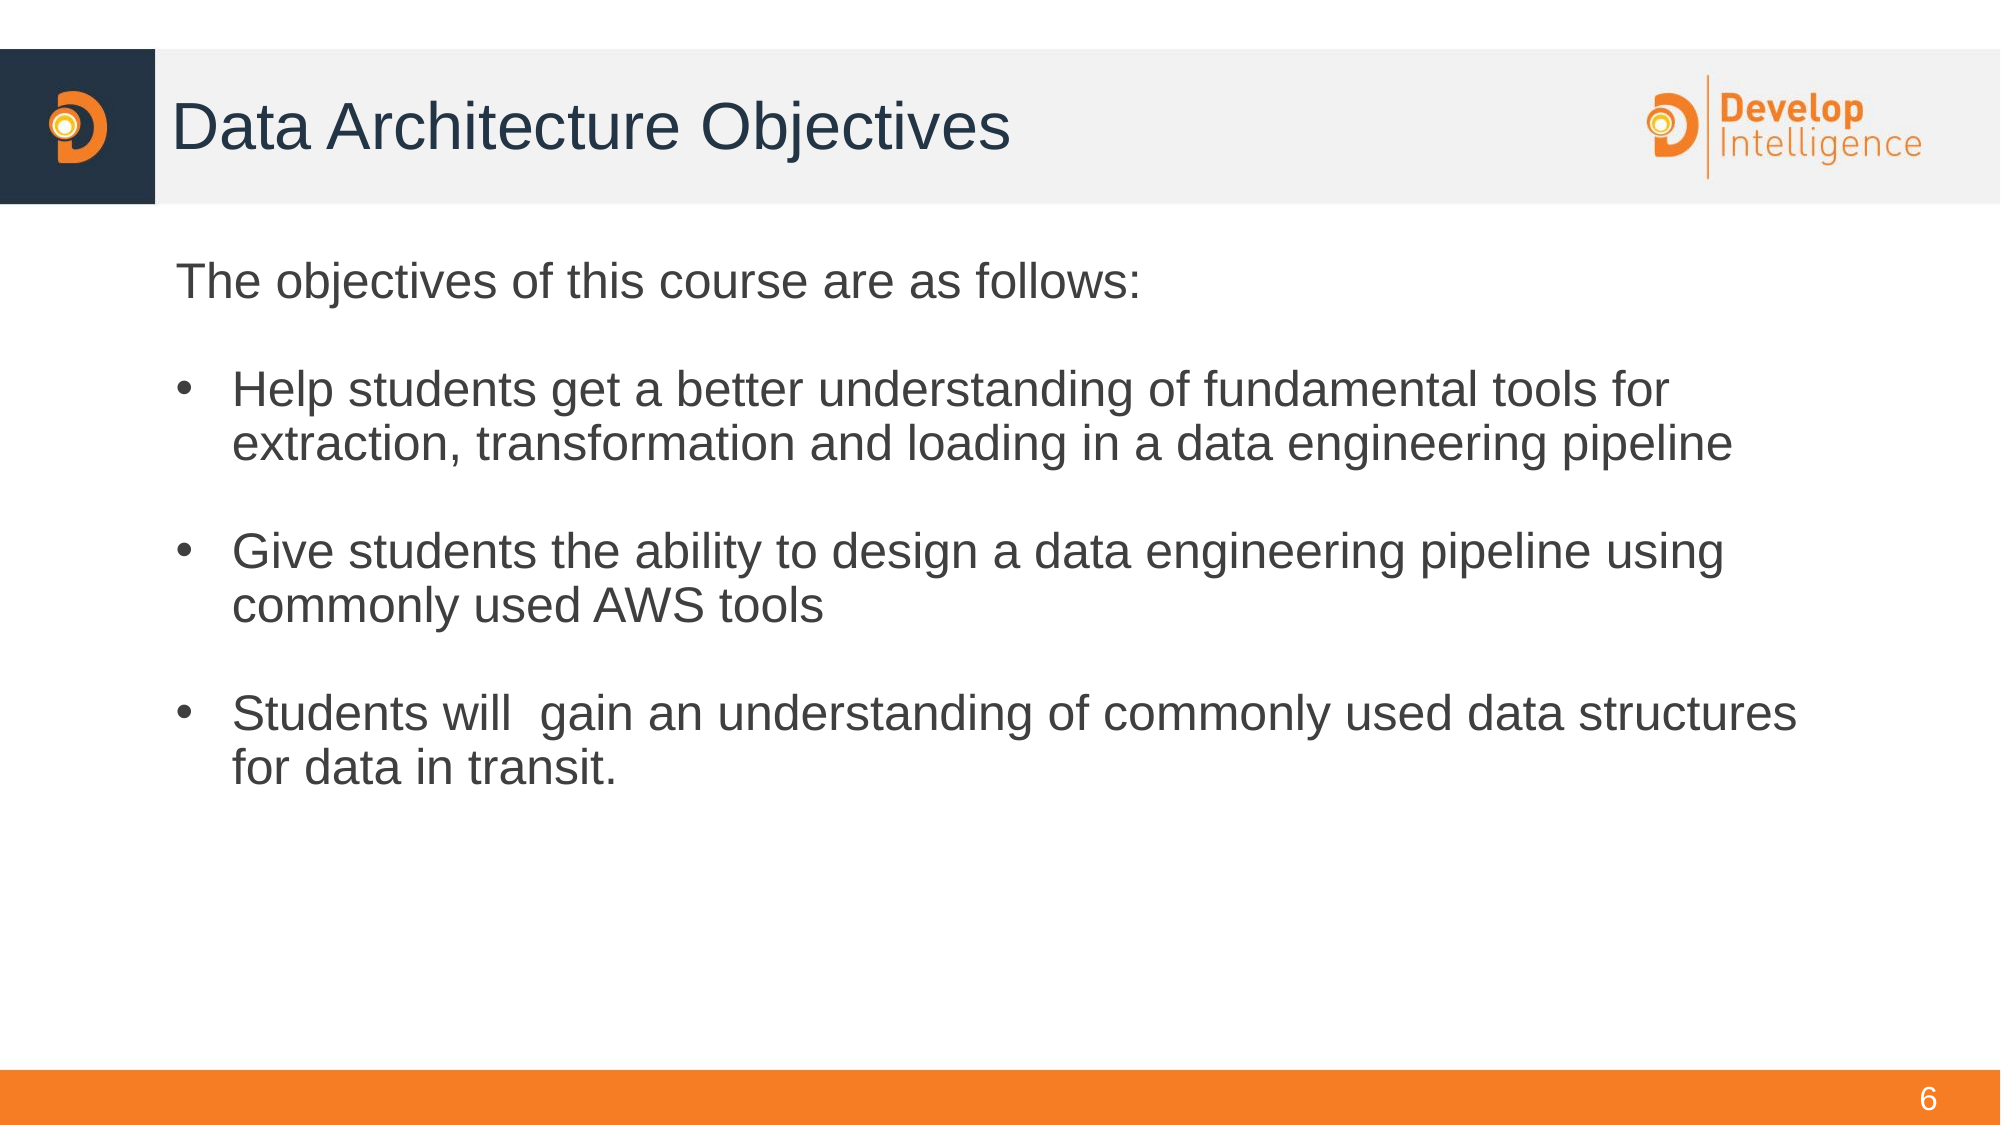

# Data Architecture Objectives
The objectives of this course are as follows:

Help students get a better understanding of fundamental tools for extraction, transformation and loading in a data engineering pipeline

Give students the ability to design a data engineering pipeline using commonly used AWS tools

Students will  gain an understanding of commonly used data structures for data in transit.

6